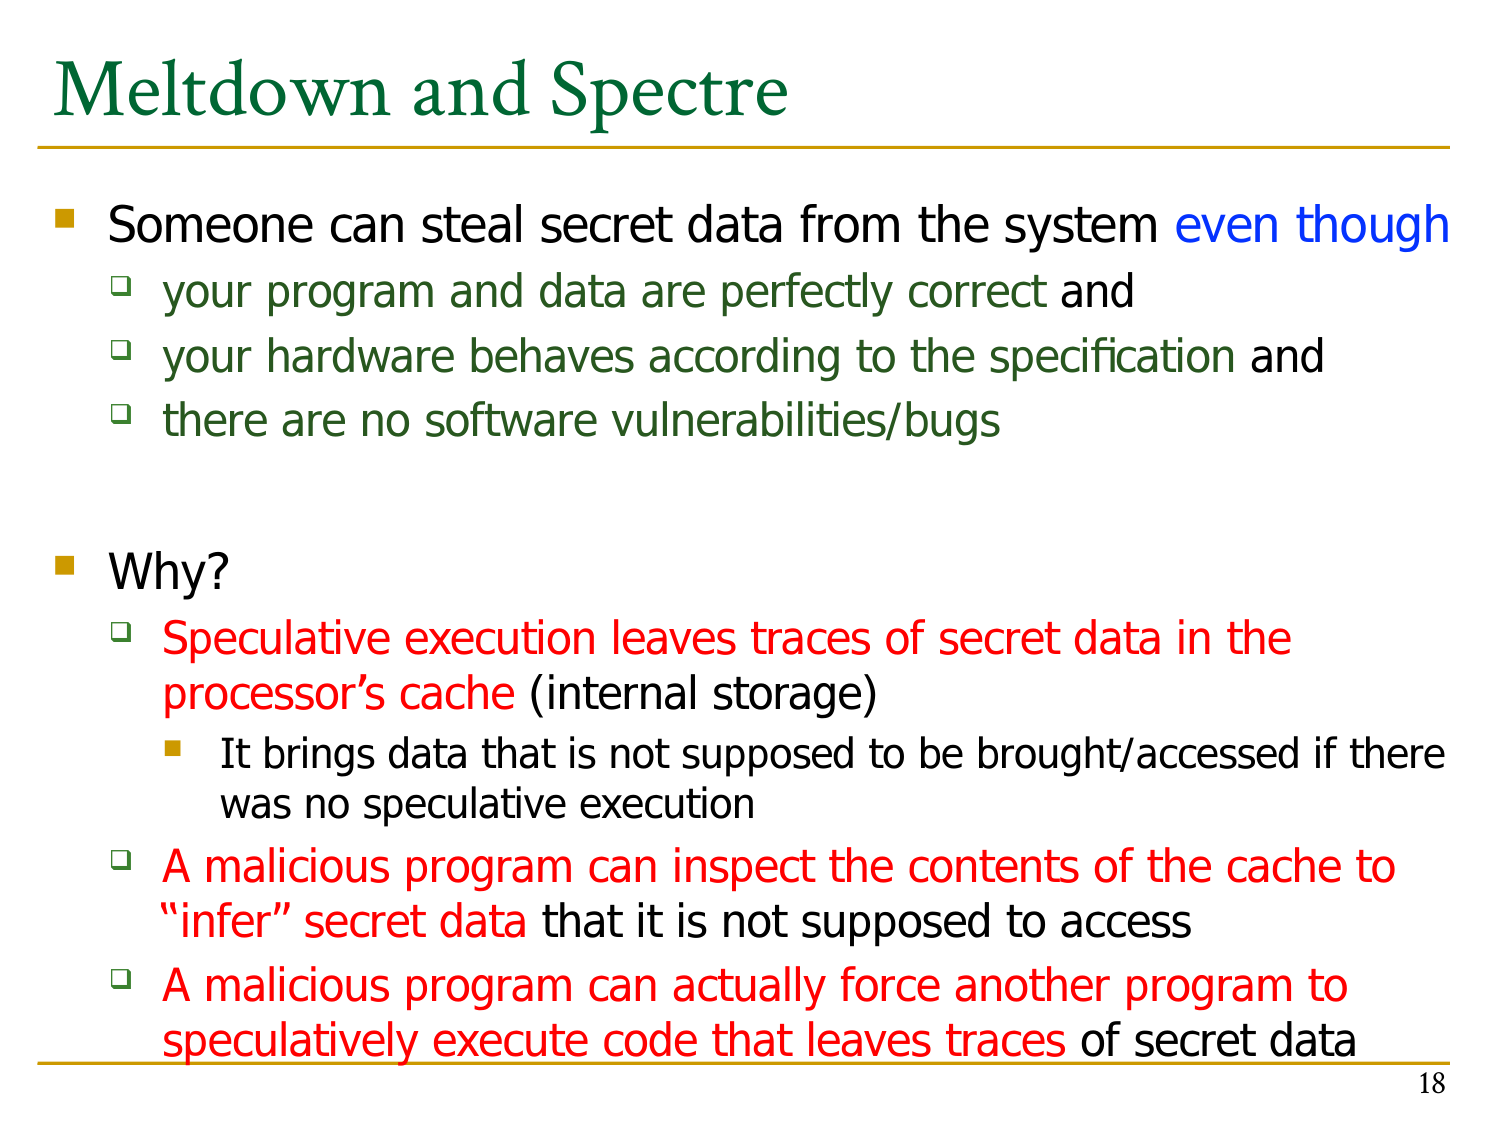

# Meltdown and Spectre
Someone can steal secret data from the system even though
your program and data are perfectly correct and
your hardware behaves according to the specification and
there are no software vulnerabilities/bugs

Why?
Speculative execution leaves traces of secret data in the processor’s cache (internal storage)
It brings data that is not supposed to be brought/accessed if there was no speculative execution
A malicious program can inspect the contents of the cache to “infer” secret data that it is not supposed to access
A malicious program can actually force another program to speculatively execute code that leaves traces of secret data

18